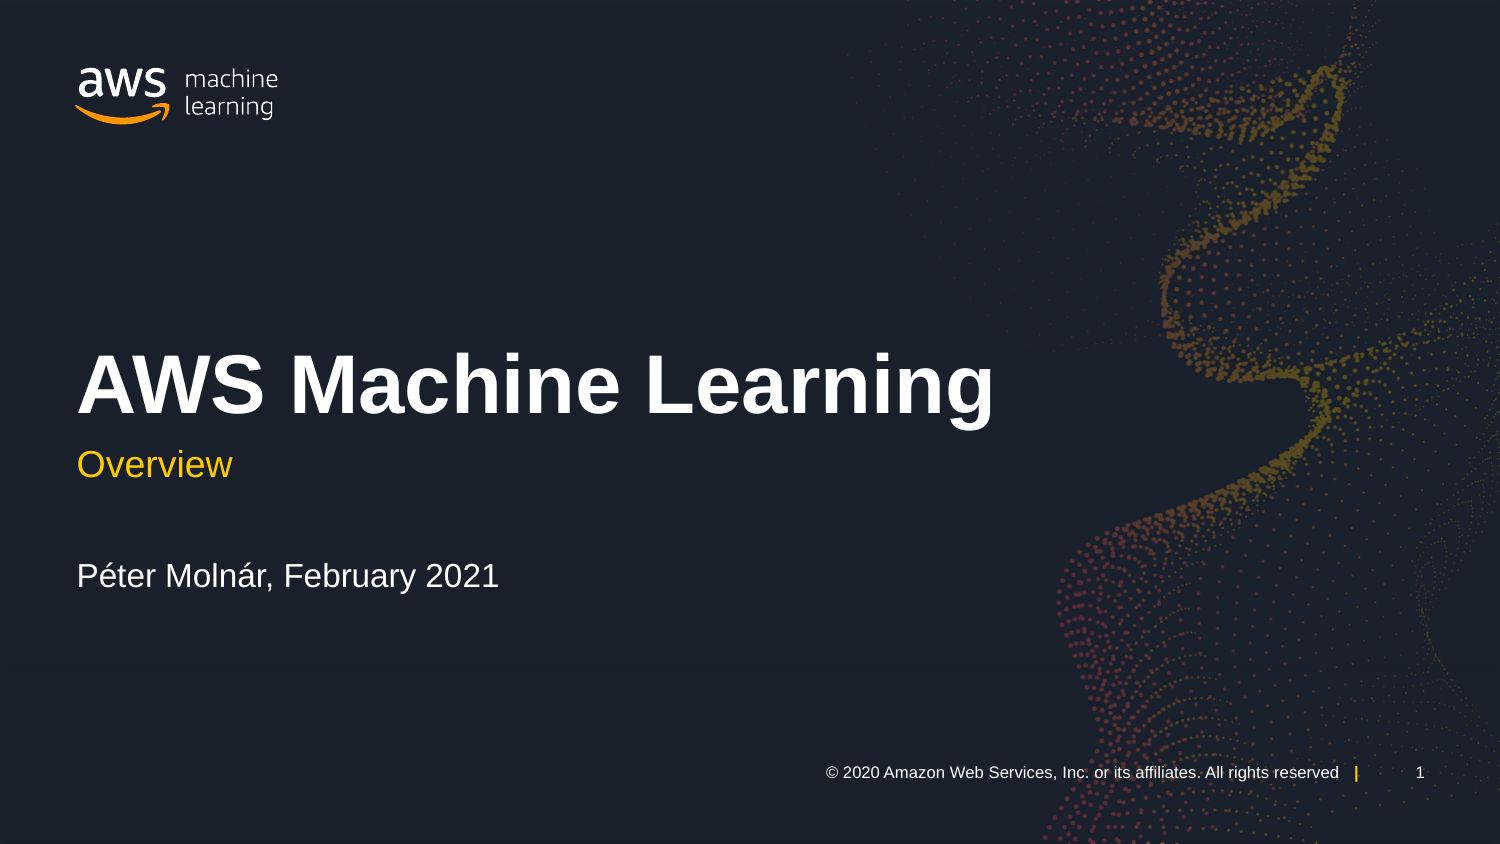

AWS Machine Learning
Overview
Péter Molnár, February 2021